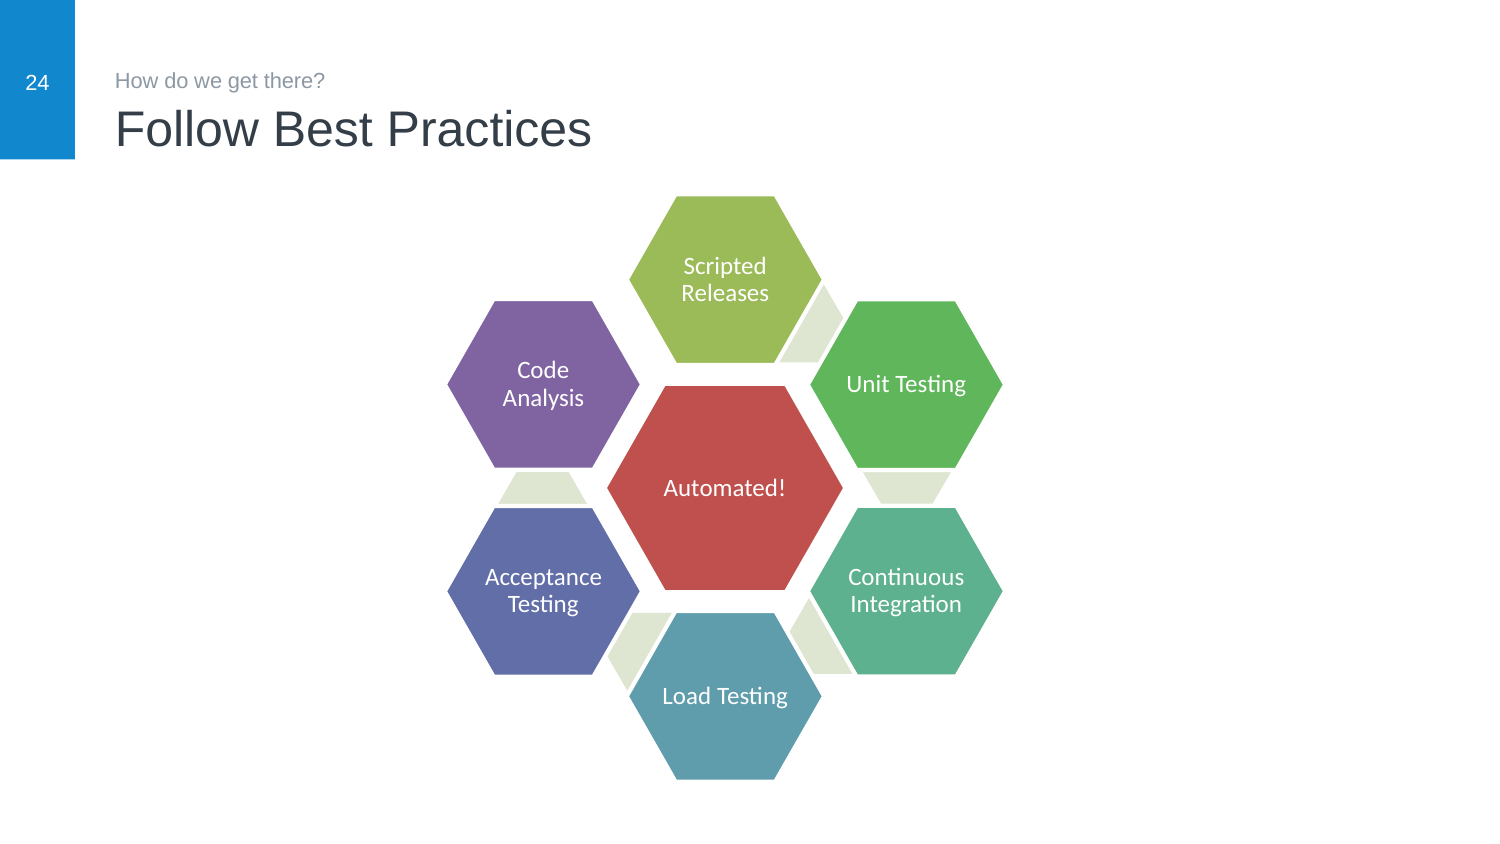

# Follow Best Practices
24
How do we get there?
Automated!
Scripted Releases
Unit Testing
Continuous Integration
Load Testing
Acceptance Testing
Code Analysis